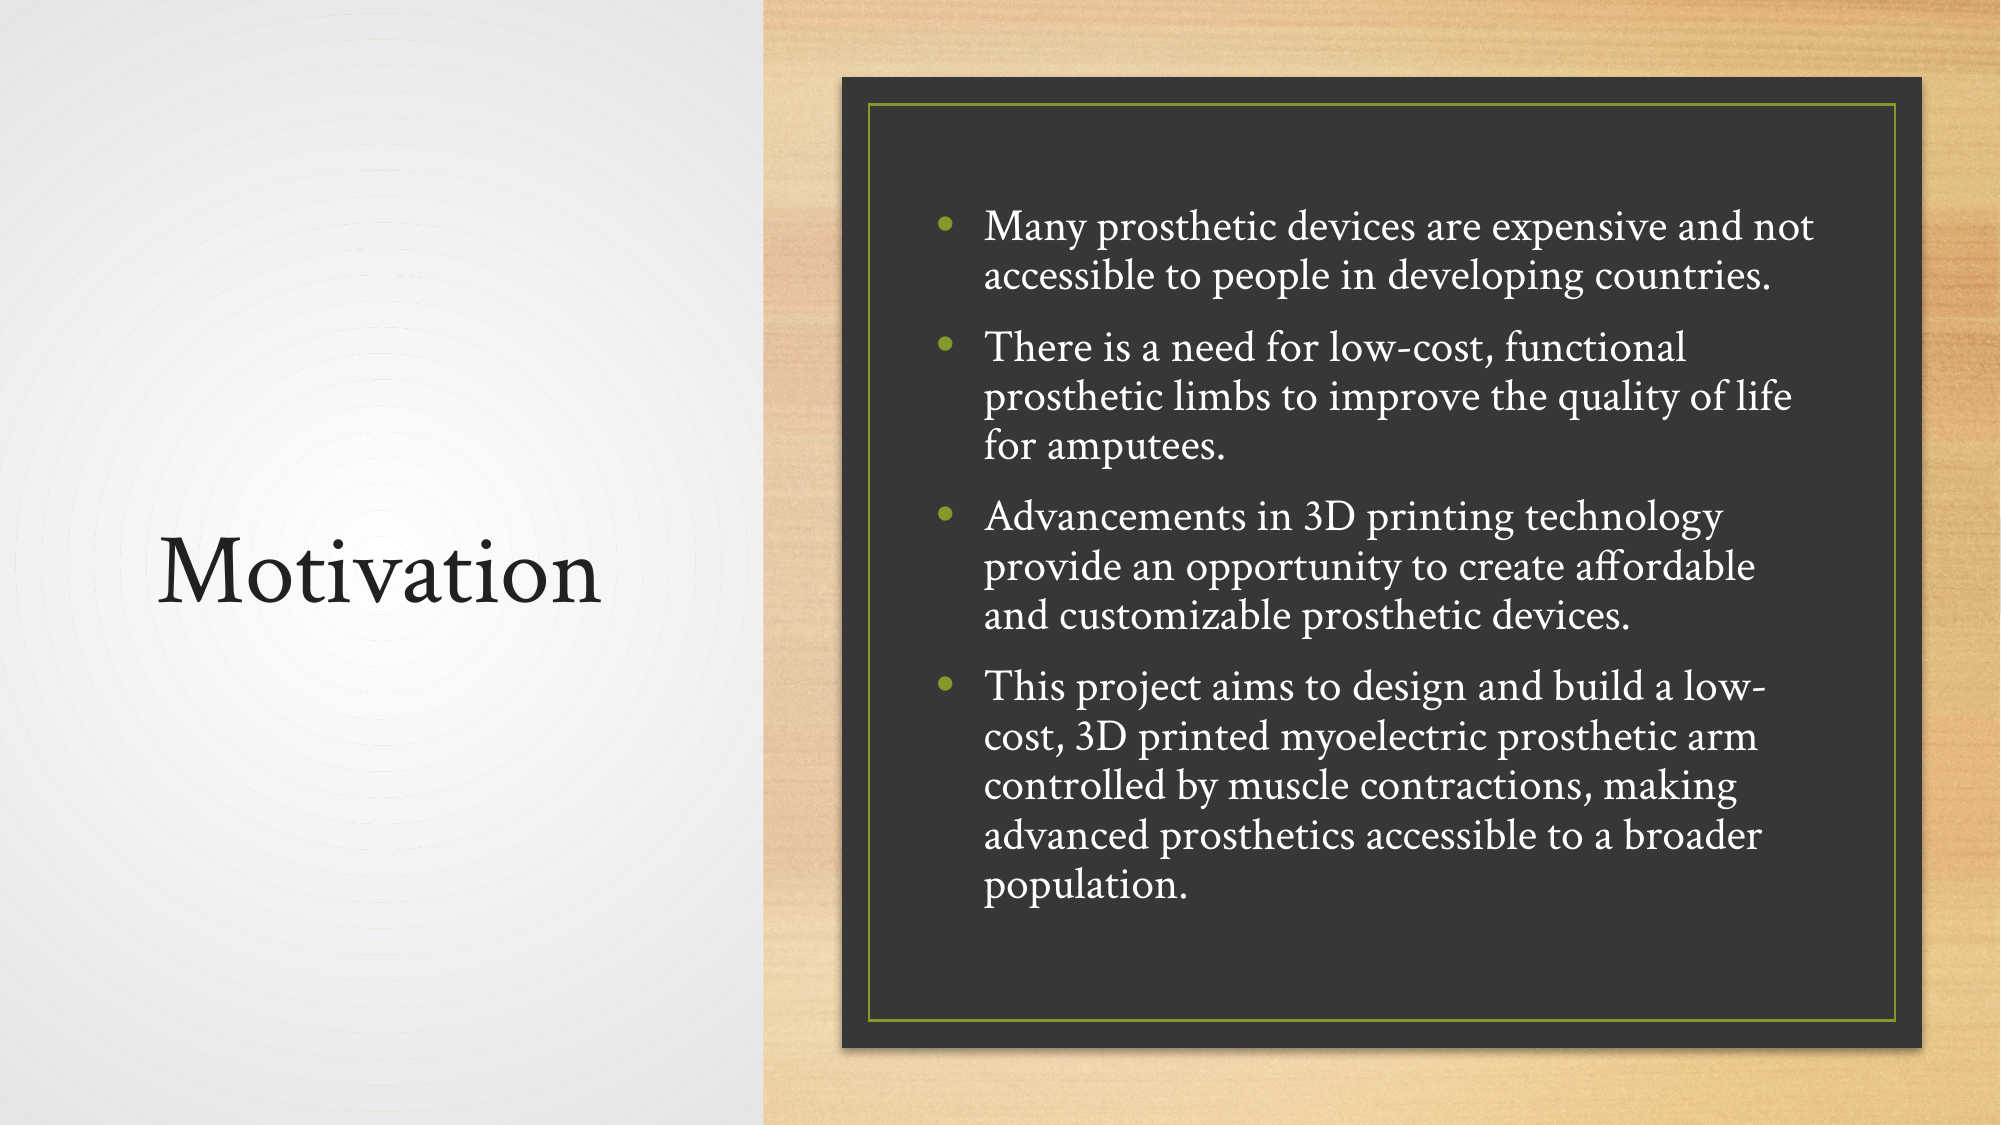

# Motivation

Many prosthetic devices are expensive and not accessible to people in developing countries.
There is a need for low-cost, functional prosthetic limbs to improve the quality of life for amputees.
Advancements in 3D printing technology provide an opportunity to create affordable and customizable prosthetic devices.
This project aims to design and build a low-cost, 3D printed myoelectric prosthetic arm controlled by muscle contractions, making advanced prosthetics accessible to a broader population.